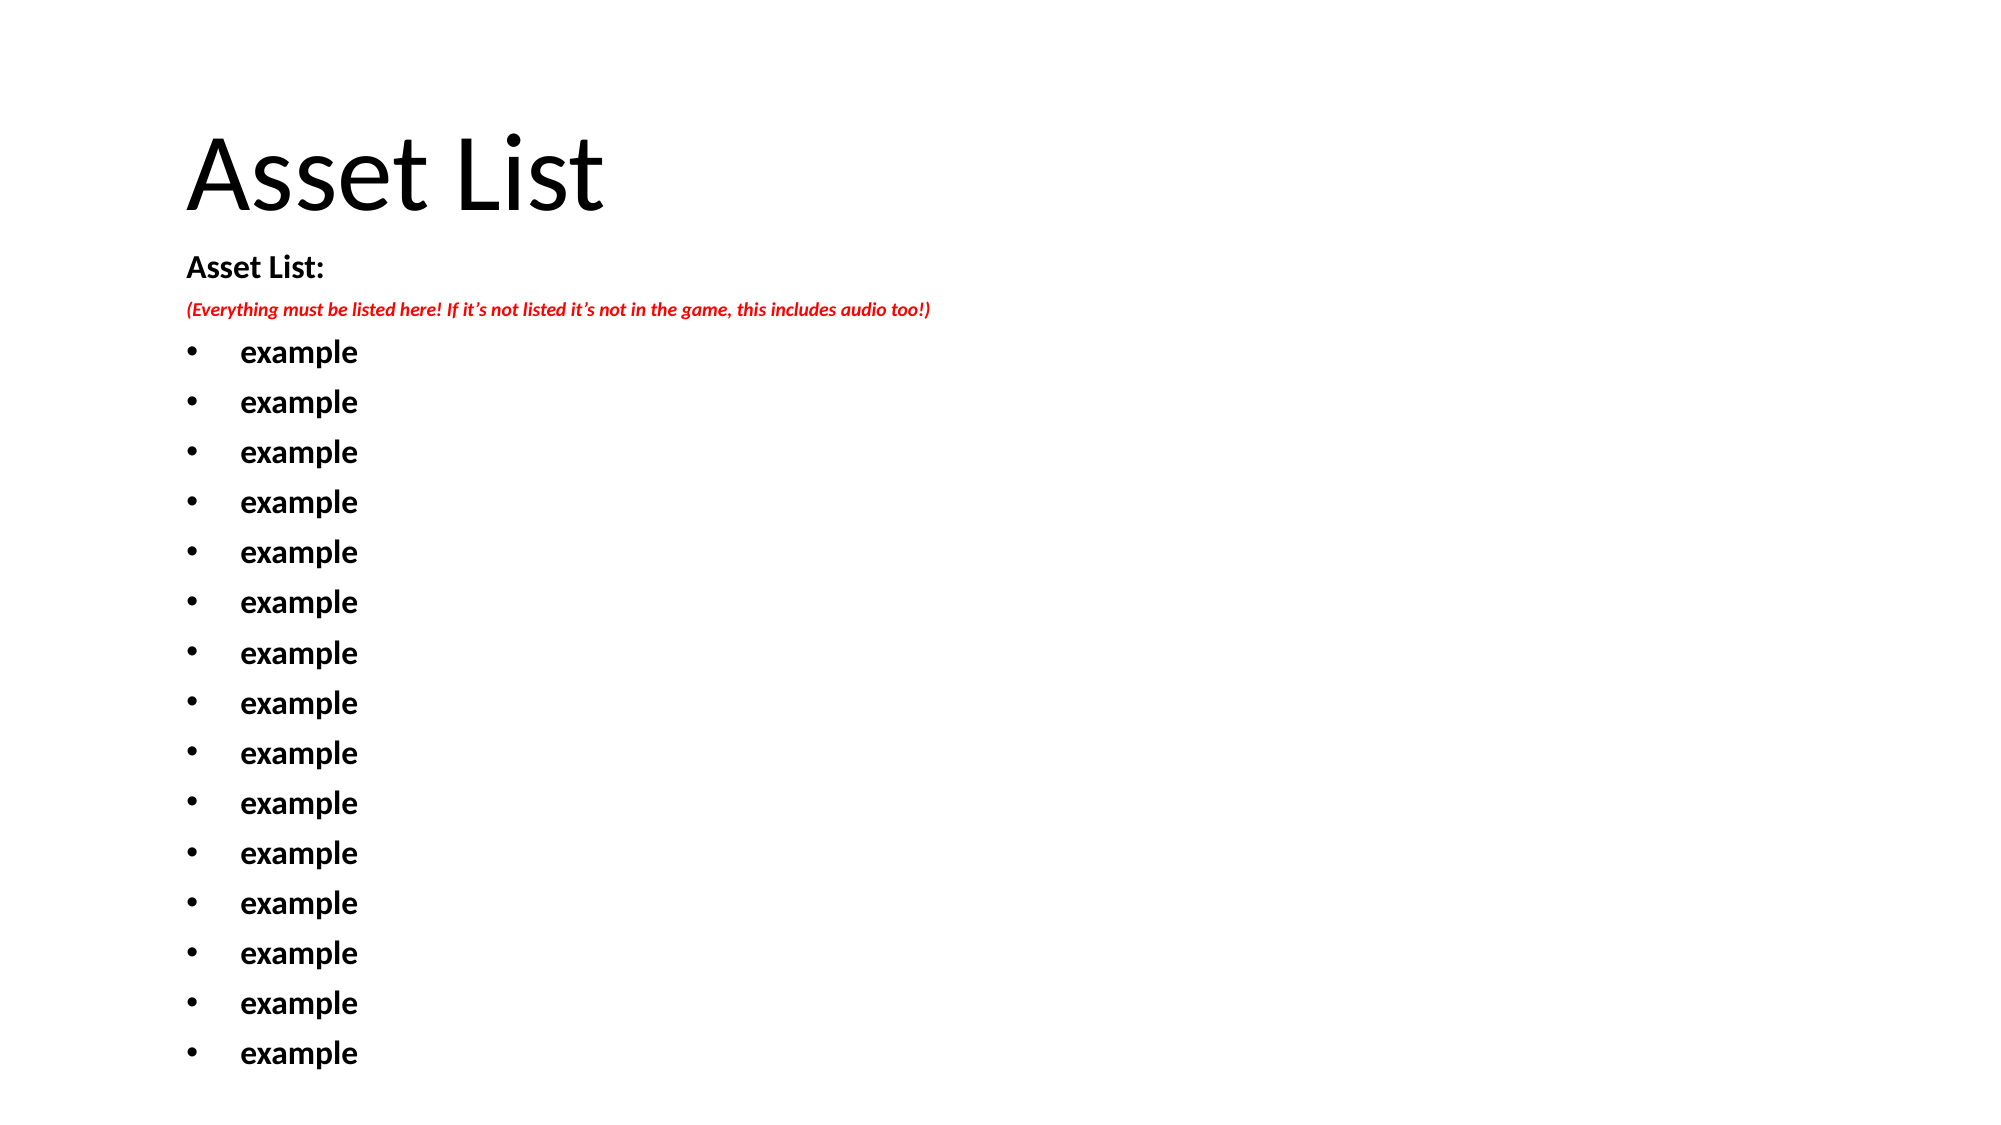

# Asset List
Asset List:
(Everything must be listed here! If it’s not listed it’s not in the game, this includes audio too!)
example
example
example
example
example
example
example
example
example
example
example
example
example
example
example